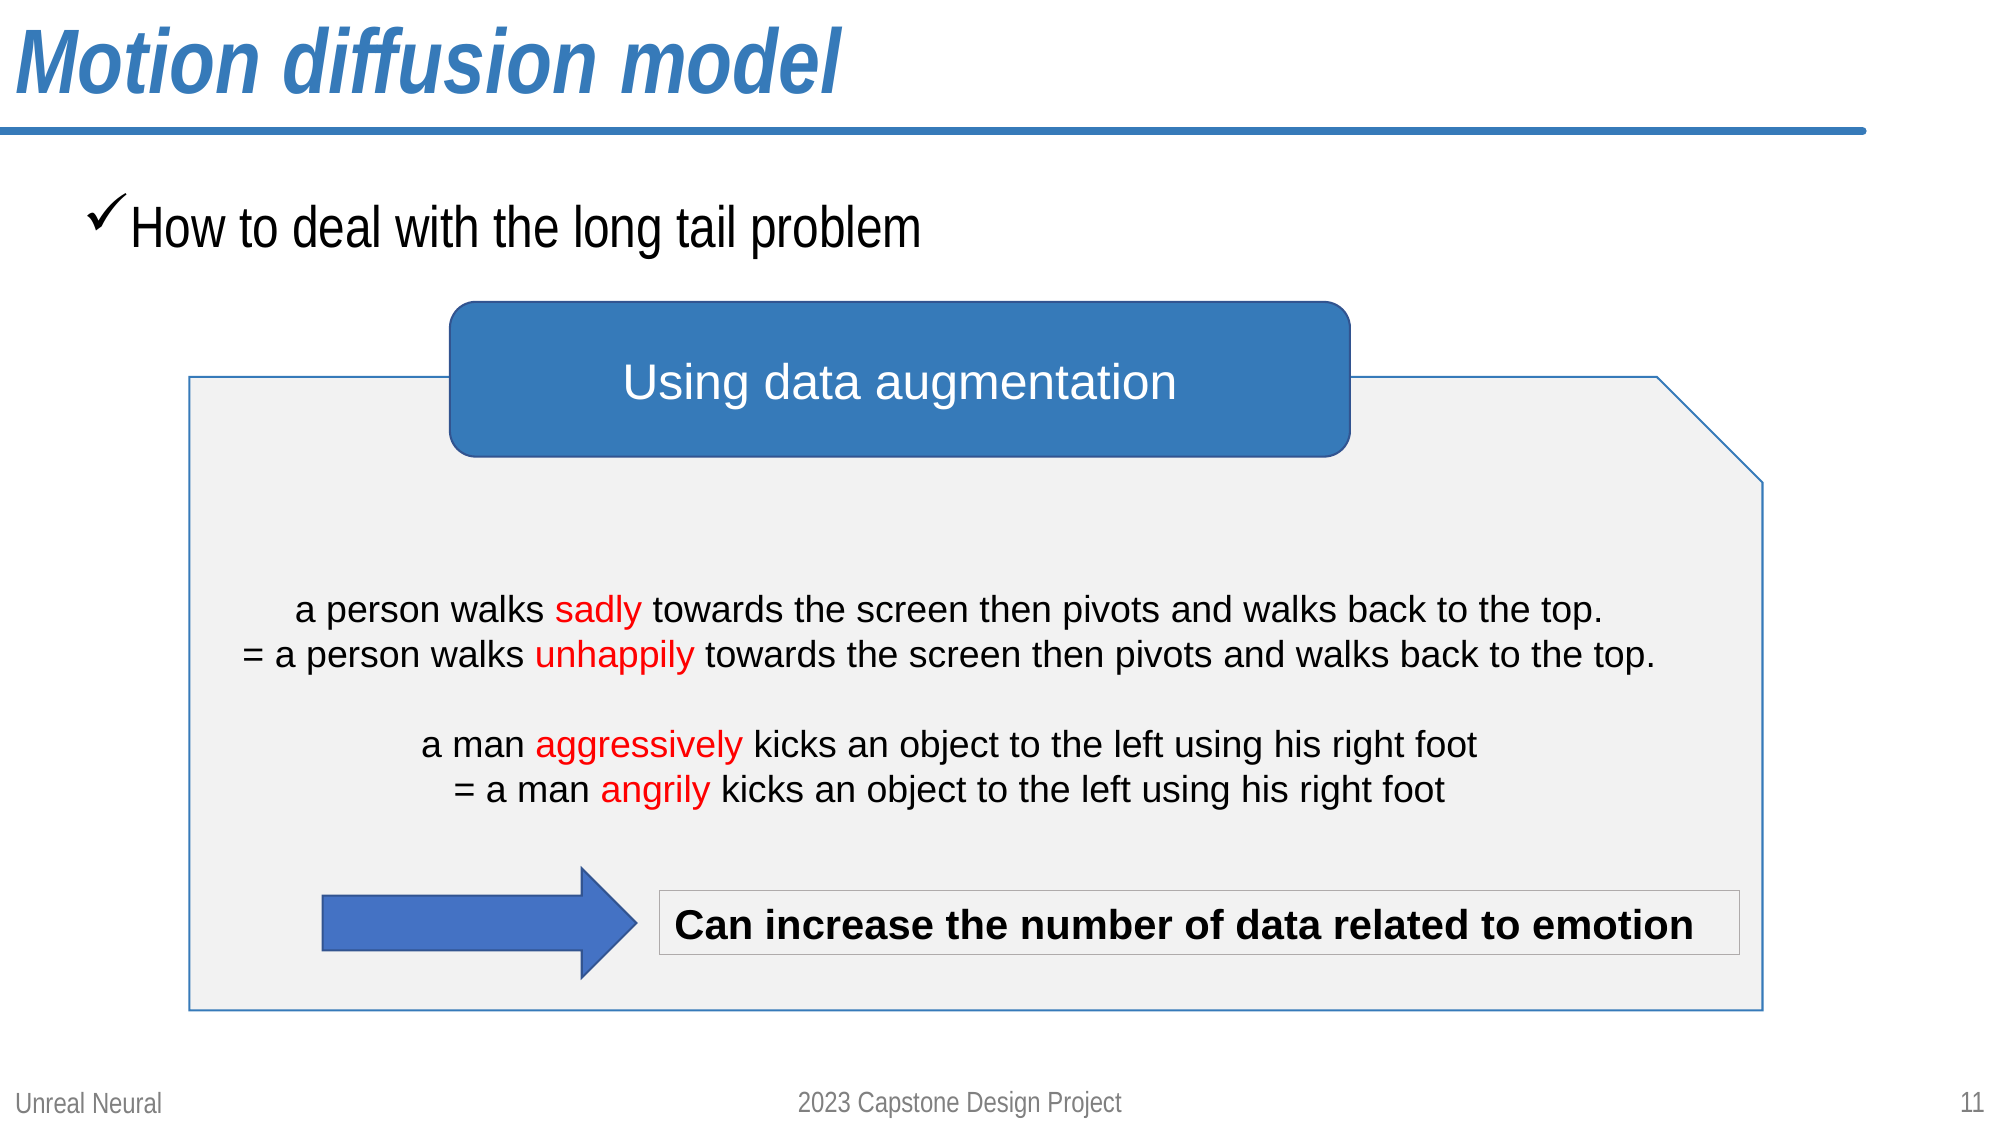

# Motion diffusion model
How to deal with the long tail problem
Using data augmentation
a person walks sadly towards the screen then pivots and walks back to the top.
= a person walks unhappily towards the screen then pivots and walks back to the top.

a man aggressively kicks an object to the left using his right foot
= a man angrily kicks an object to the left using his right foot

Can increase the number of data related to emotion